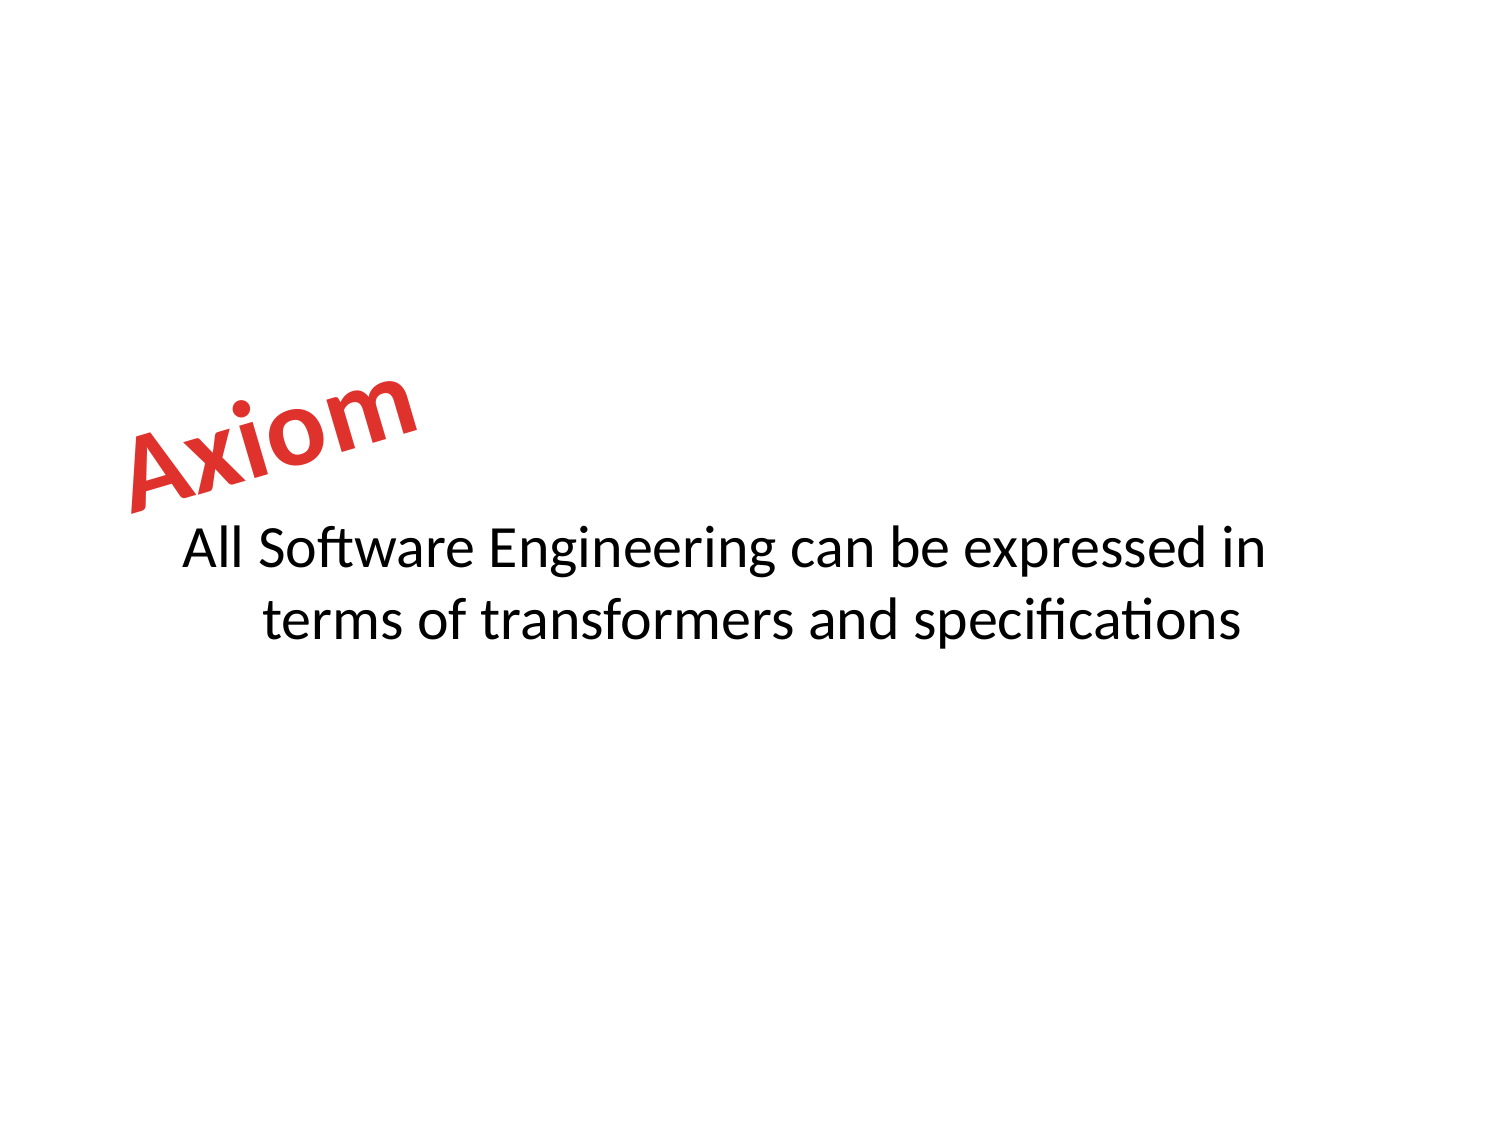

Axiom
All Software Engineering can be expressed in terms of transformers and specifications